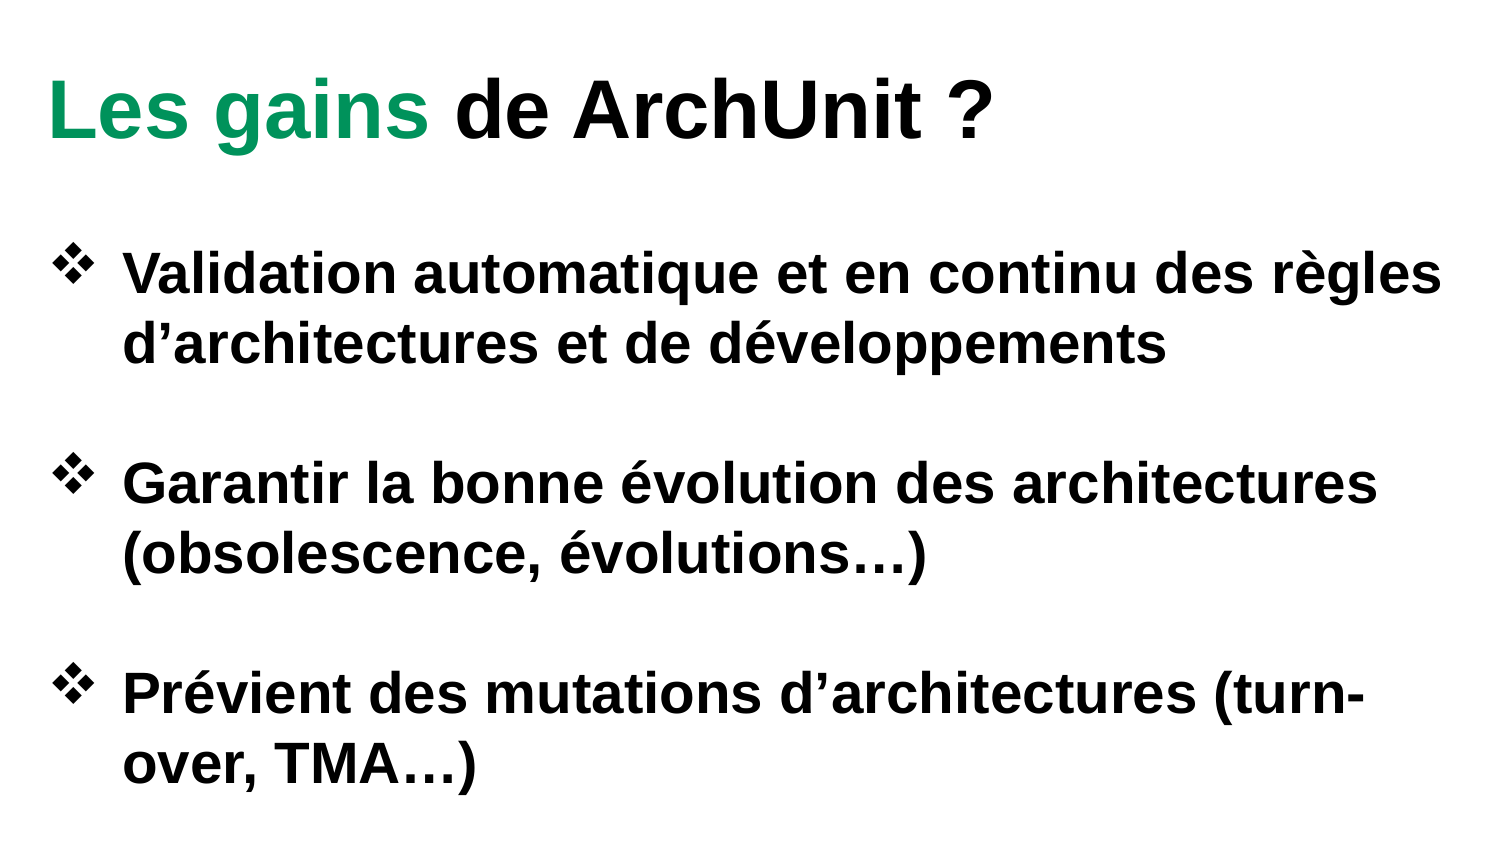

Les gains de ArchUnit ?

Validation automatique et en continu des règles d’architectures et de développements

Garantir la bonne évolution des architectures (obsolescence, évolutions…)

Prévient des mutations d’architectures (turn-over, TMA…)

Les bases de données / Hibernate, JPA, Spring data JPA
57